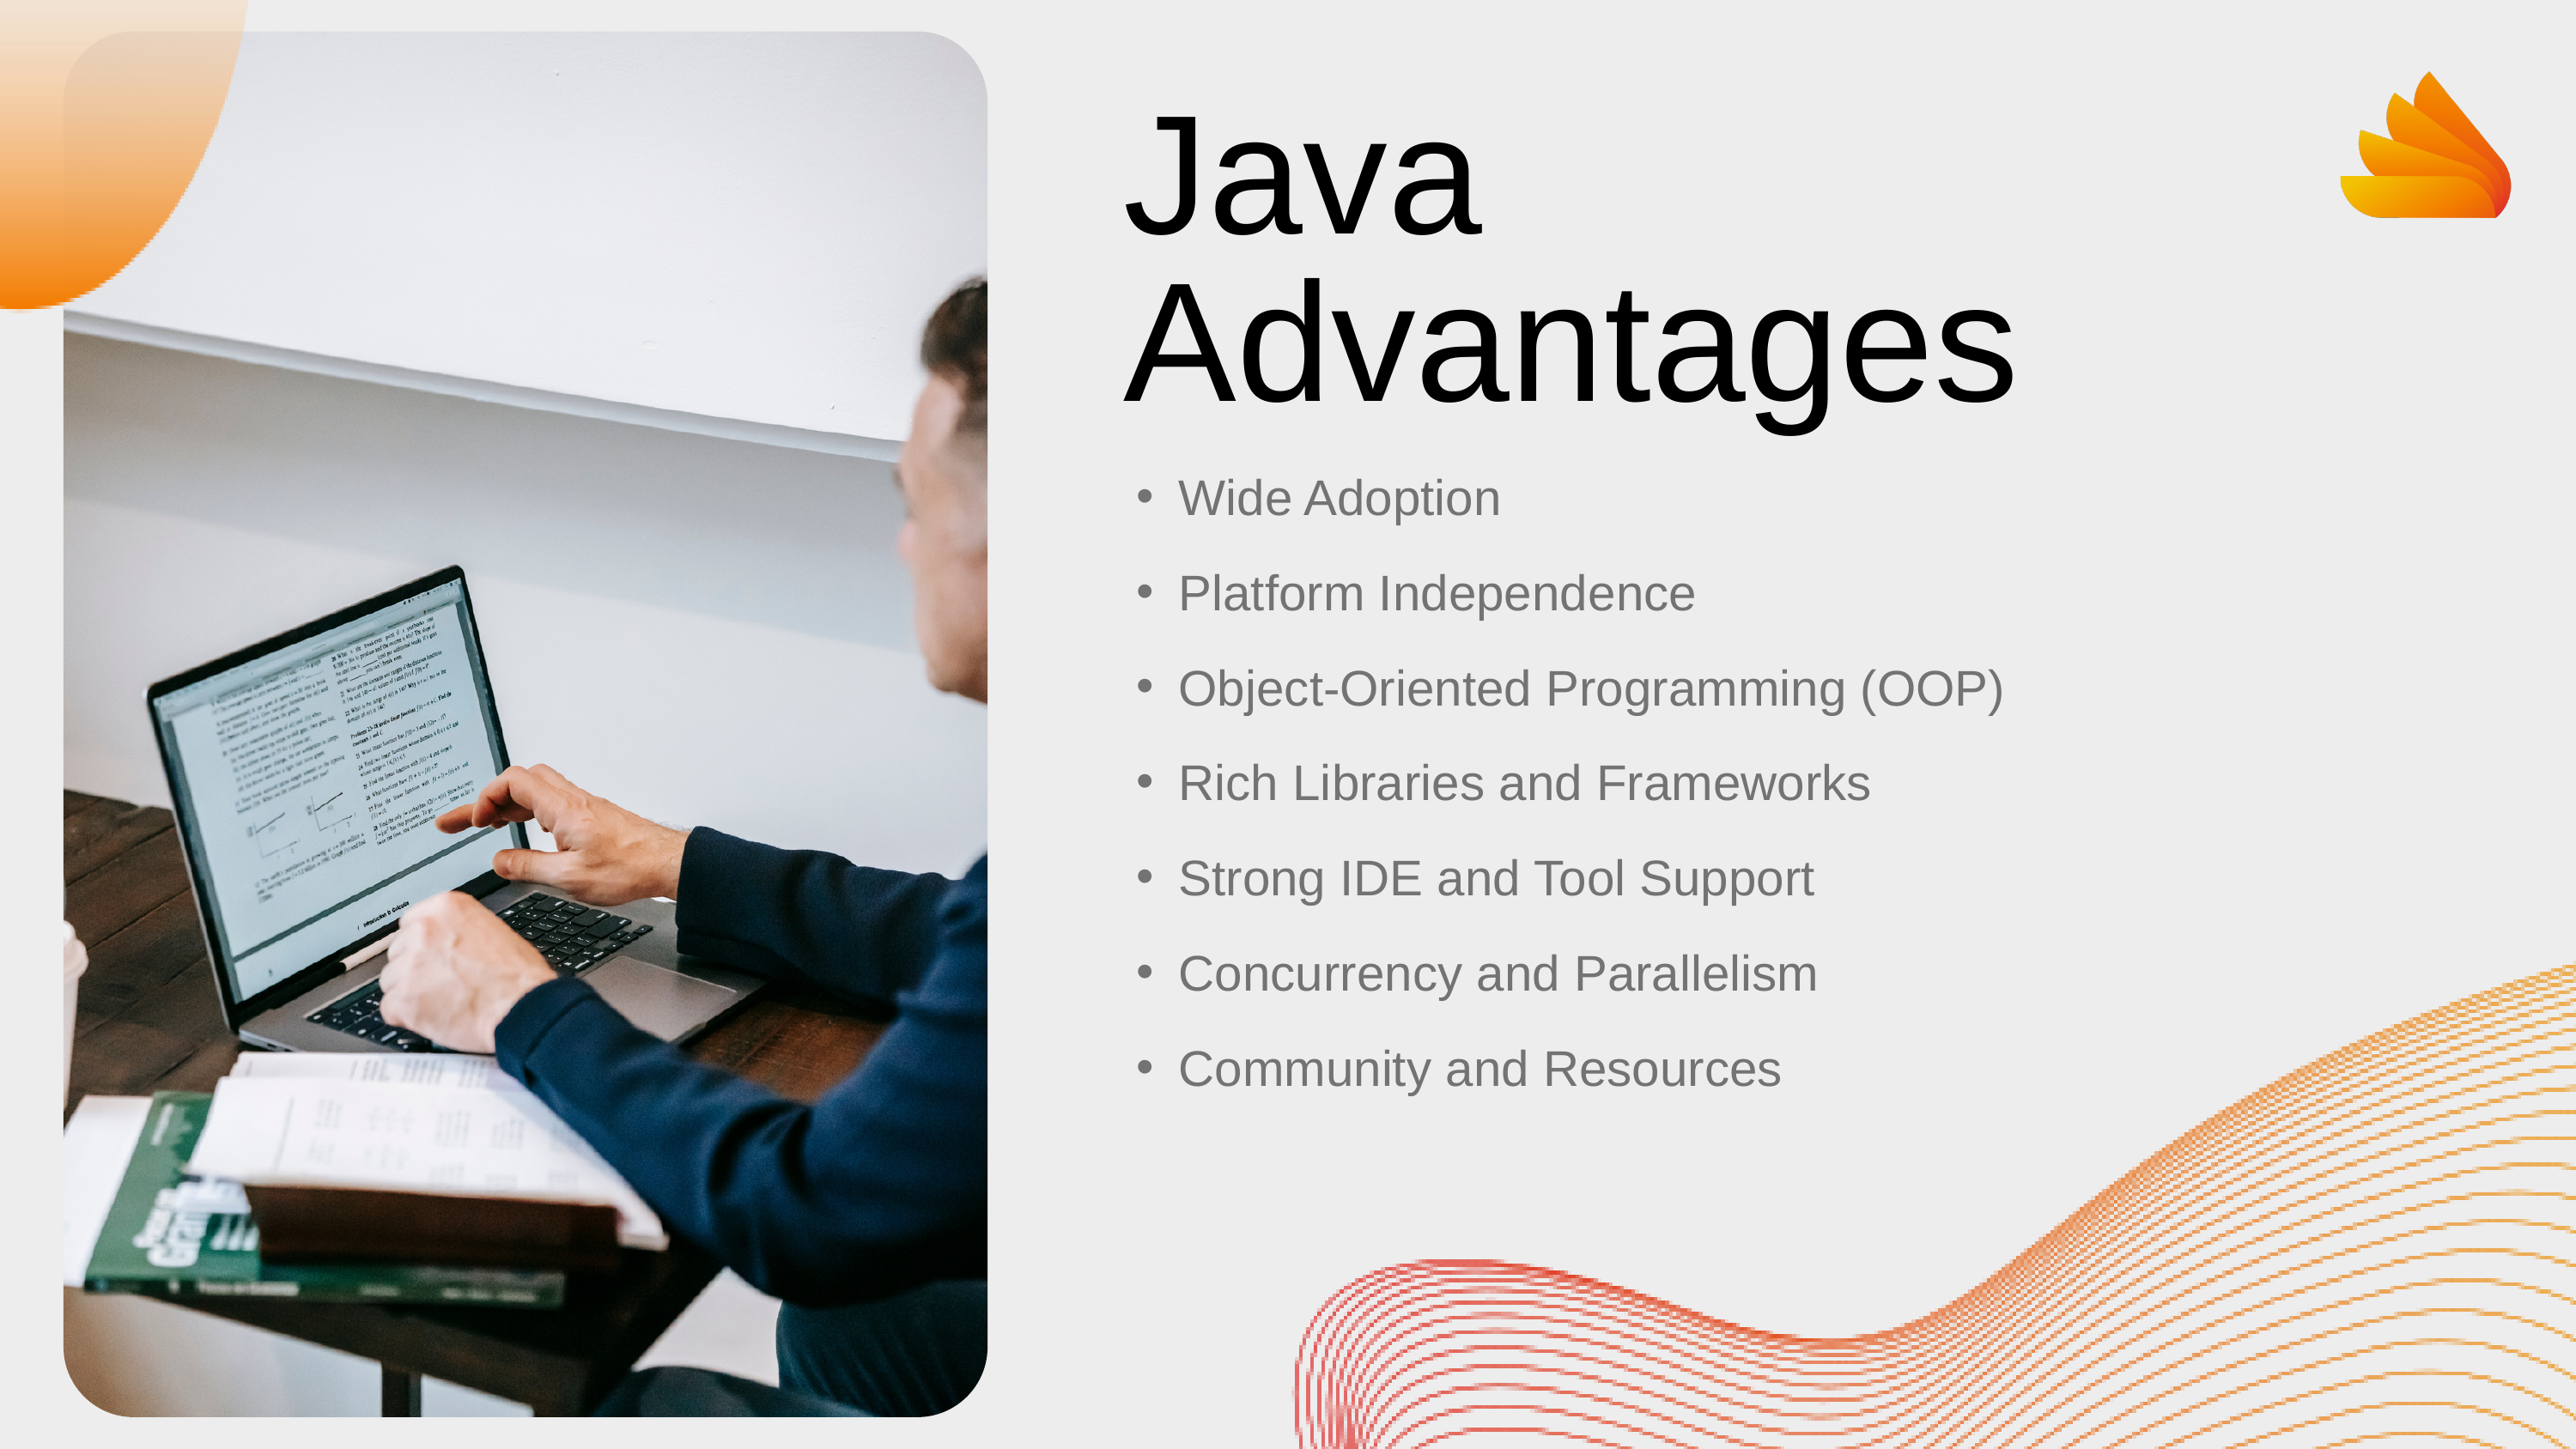

Java Advantages

Wide Adoption
Platform Independence
Object-Oriented Programming (OOP)
Rich Libraries and Frameworks
Strong IDE and Tool Support
Concurrency and Parallelism
Community and Resources